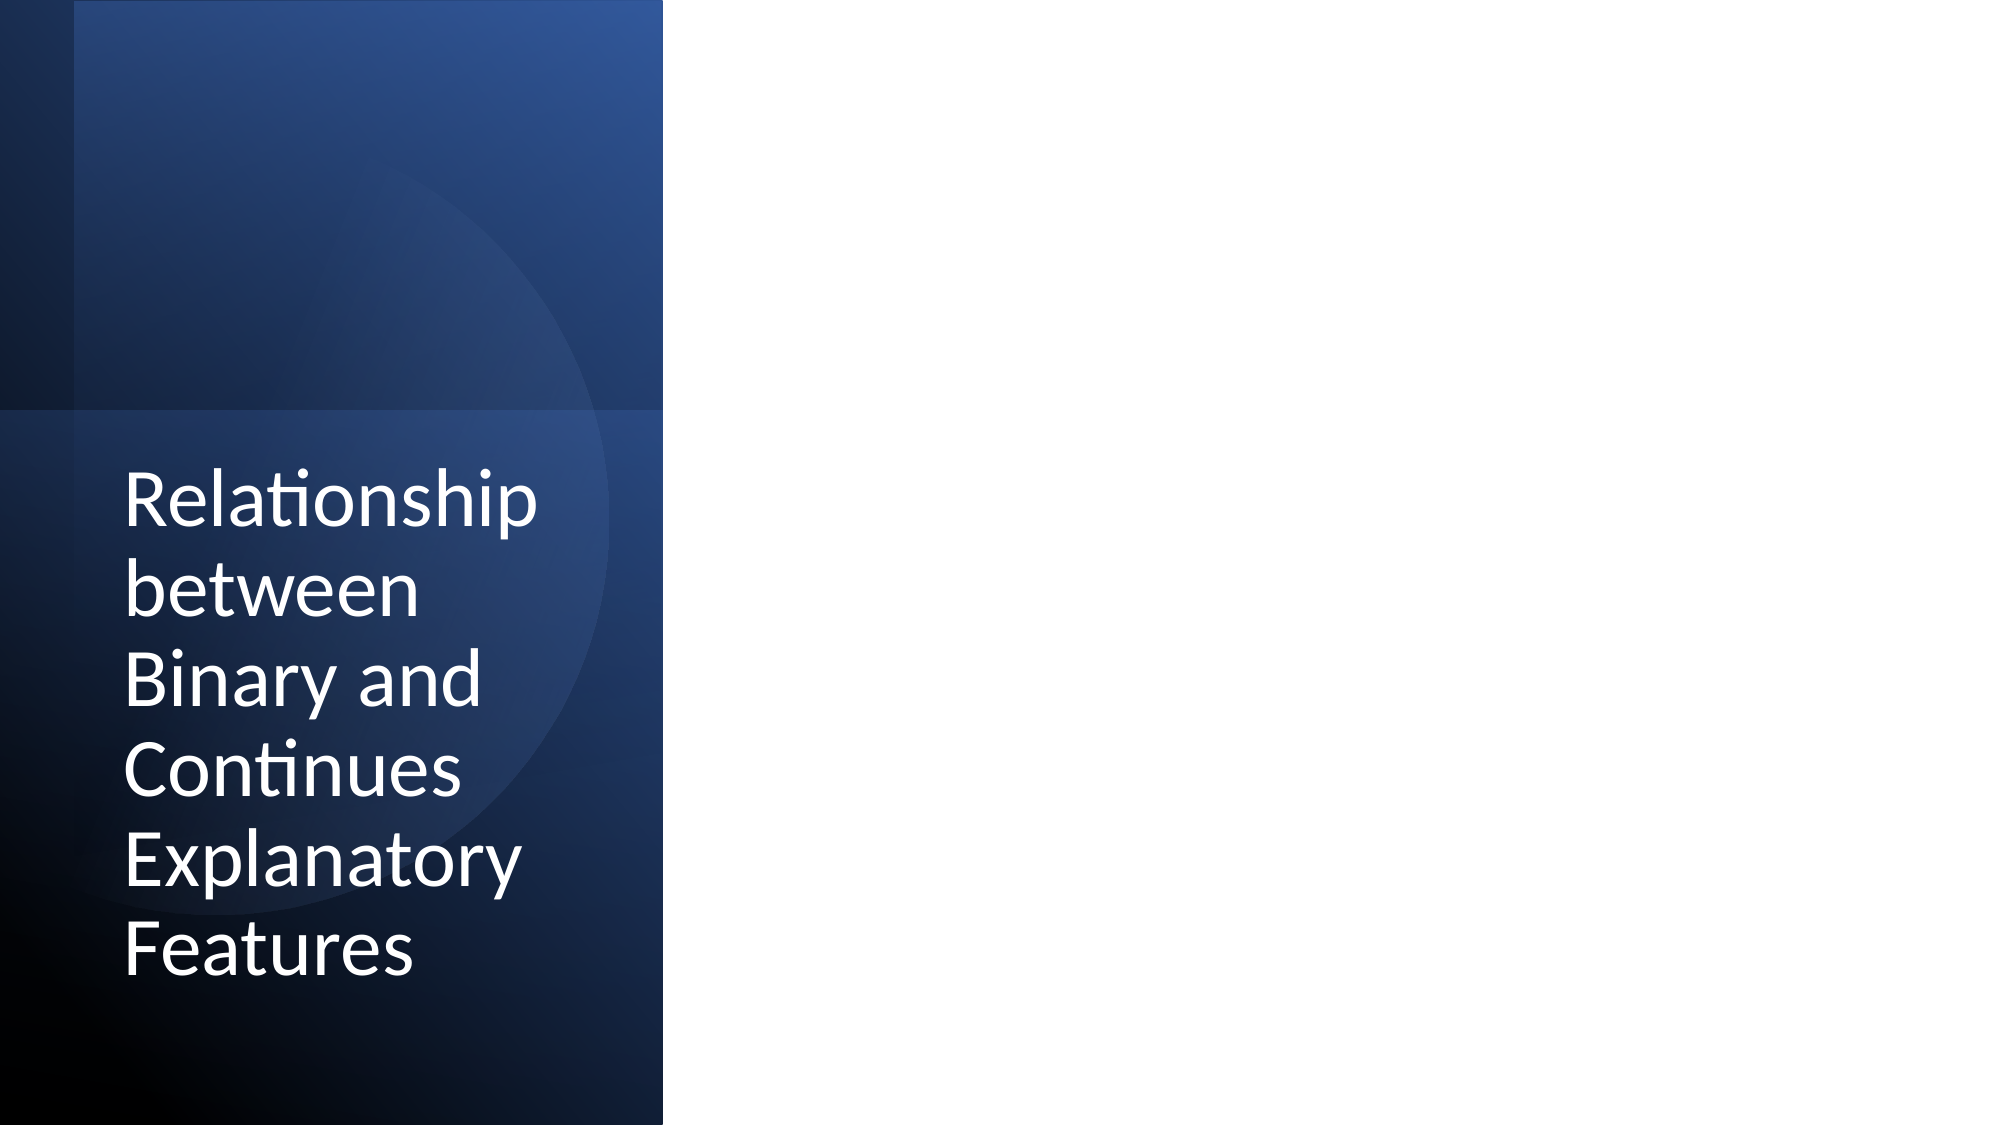

# Relationship between Binary and Continues Explanatory Features